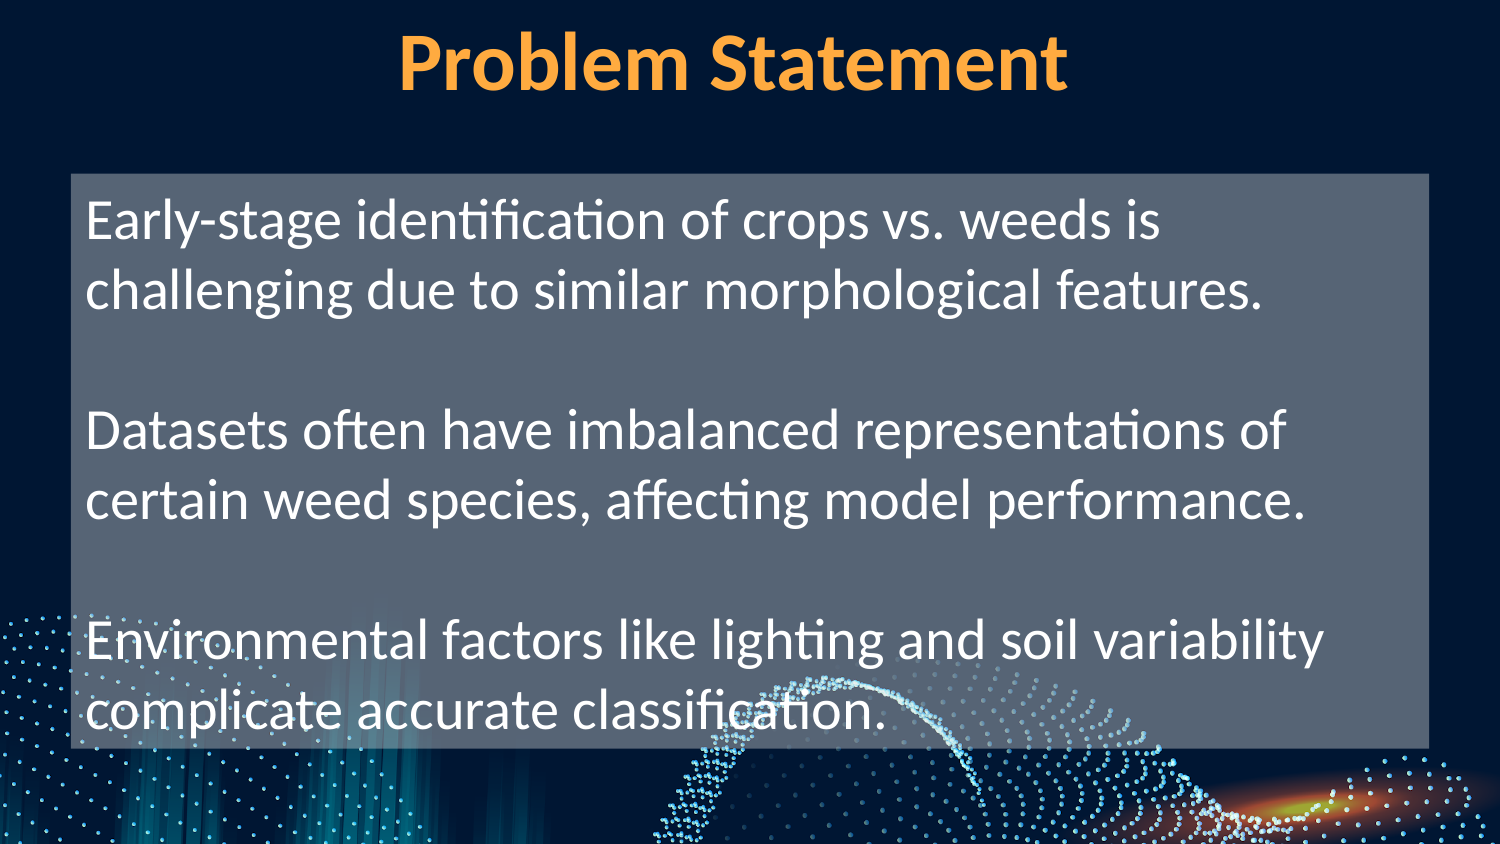

Problem Statement
Early-stage identification of crops vs. weeds is challenging due to similar morphological features.

Datasets often have imbalanced representations of certain weed species, affecting model performance.

Environmental factors like lighting and soil variability complicate accurate classification.